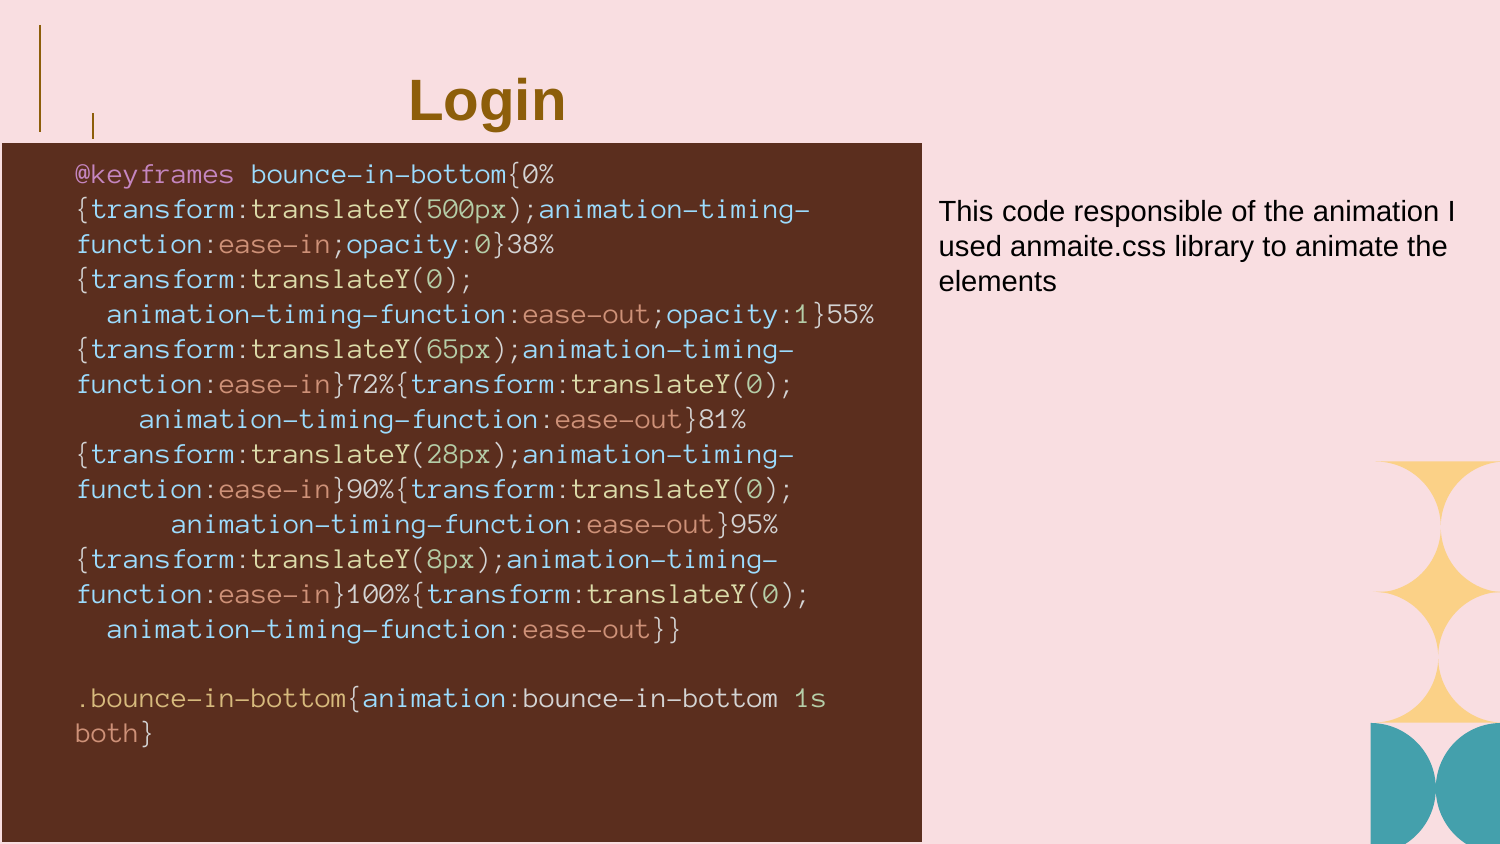

# Login

@keyframes bounce-in-bottom{0%{transform:translateY(500px);animation-timing-function:ease-in;opacity:0}38%{transform:translateY(0);
  animation-timing-function:ease-out;opacity:1}55%{transform:translateY(65px);animation-timing-function:ease-in}72%{transform:translateY(0);
    animation-timing-function:ease-out}81%{transform:translateY(28px);animation-timing-function:ease-in}90%{transform:translateY(0);
      animation-timing-function:ease-out}95%{transform:translateY(8px);animation-timing-function:ease-in}100%{transform:translateY(0);
  animation-timing-function:ease-out}}
.bounce-in-bottom{animation:bounce-in-bottom 1s both}
This code responsible of the animation I used anmaite.css library to animate the elements